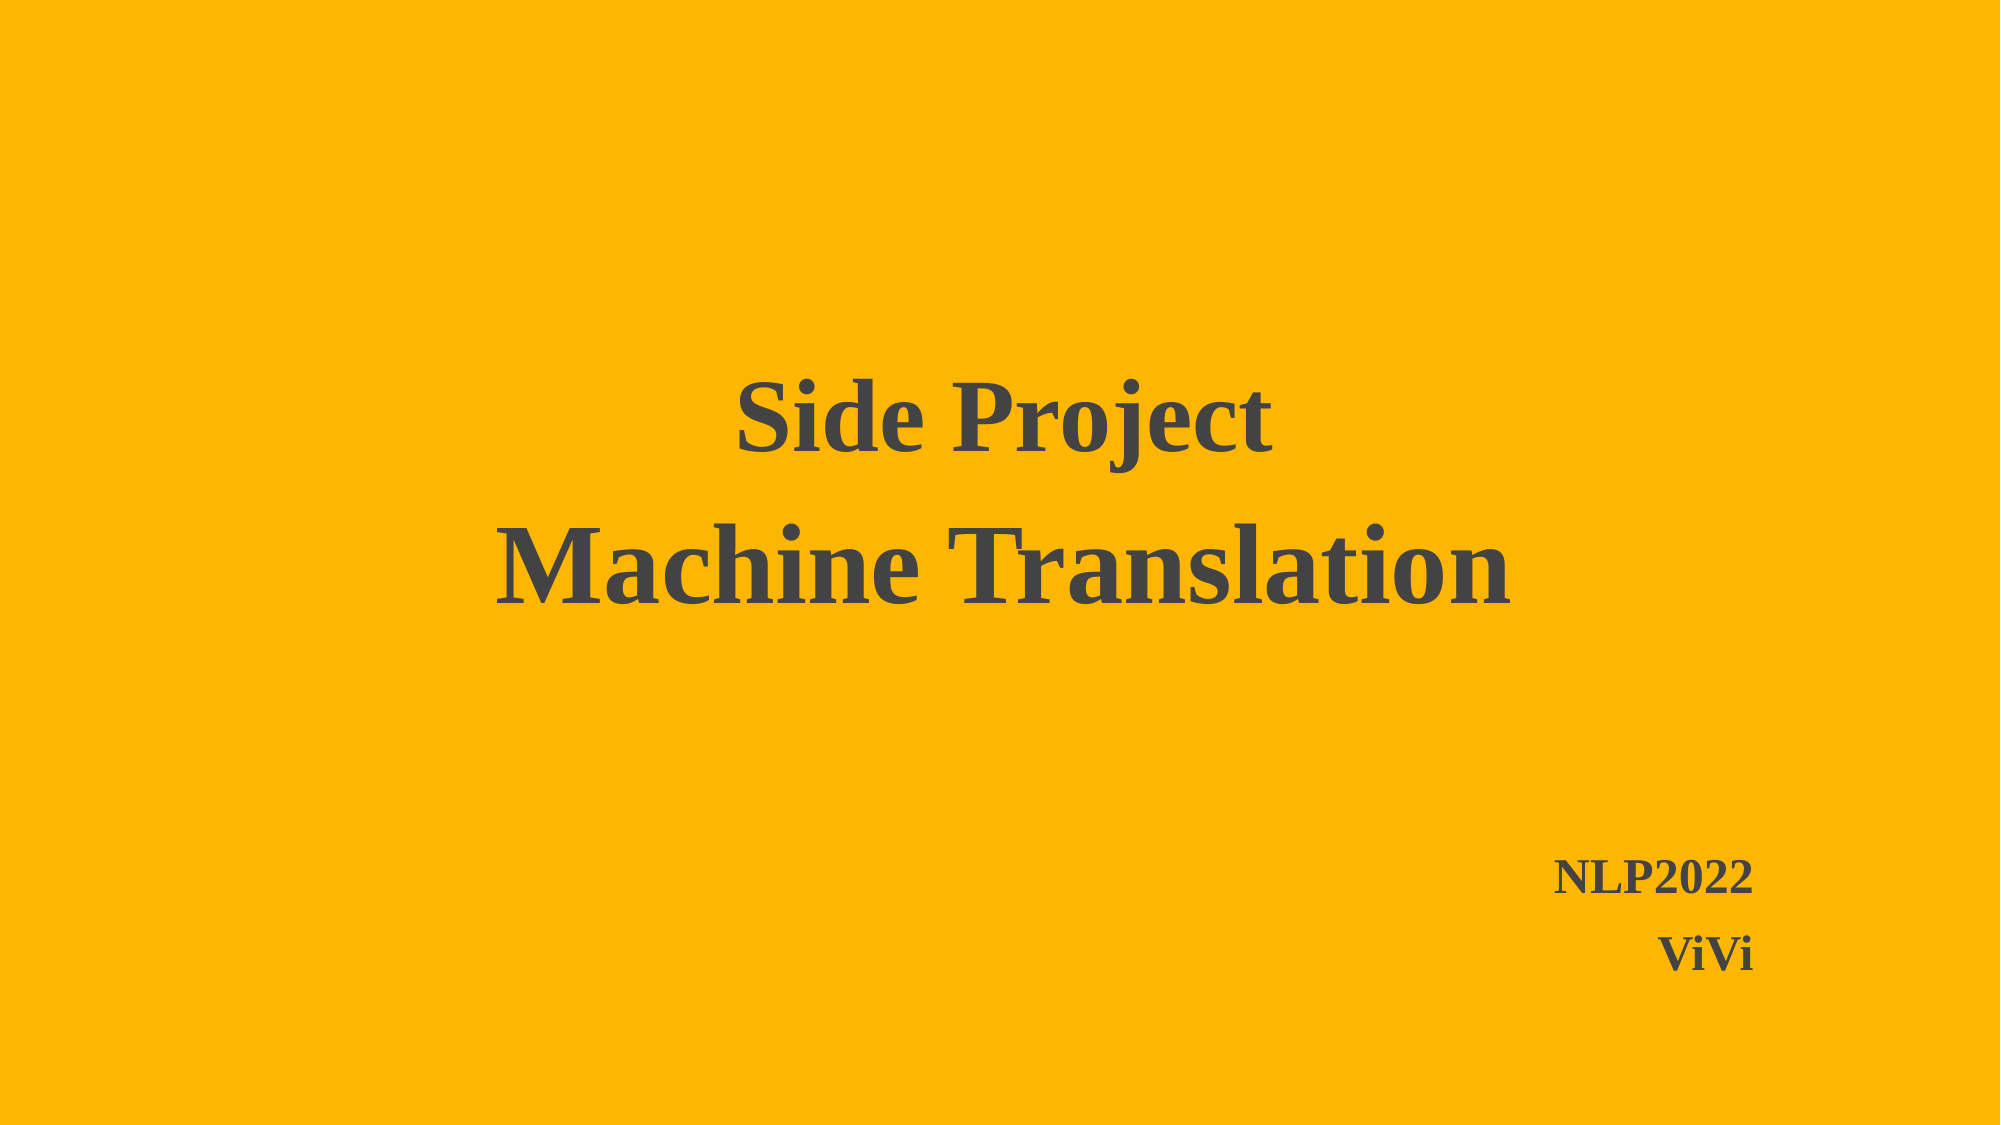

Side Project
Machine Translation
NLP2022
ViVi
1